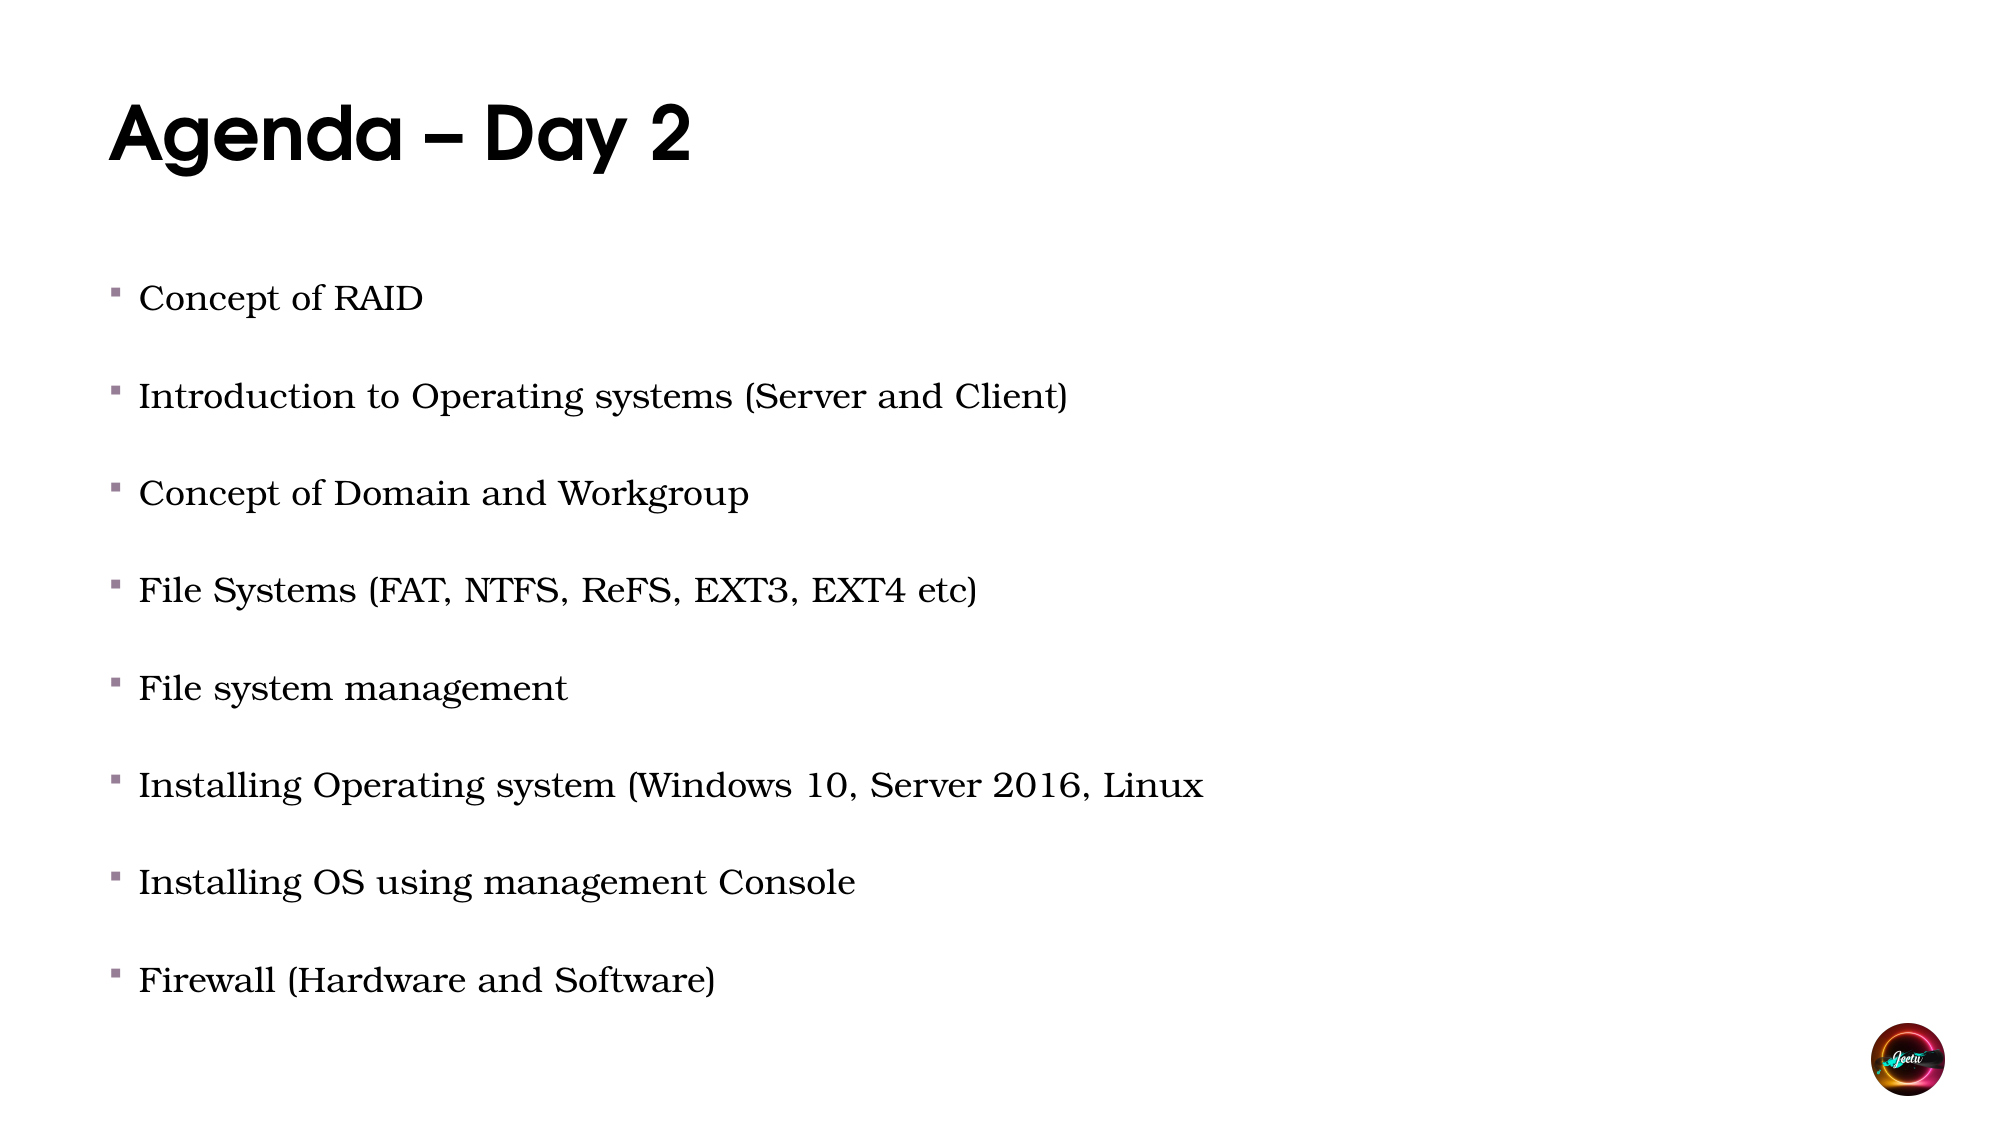

# Agenda – Day 2
Concept of RAID
Introduction to Operating systems (Server and Client)
Concept of Domain and Workgroup
File Systems (FAT, NTFS, ReFS, EXT3, EXT4 etc)
File system management
Installing Operating system (Windows 10, Server 2016, Linux
Installing OS using management Console
Firewall (Hardware and Software)